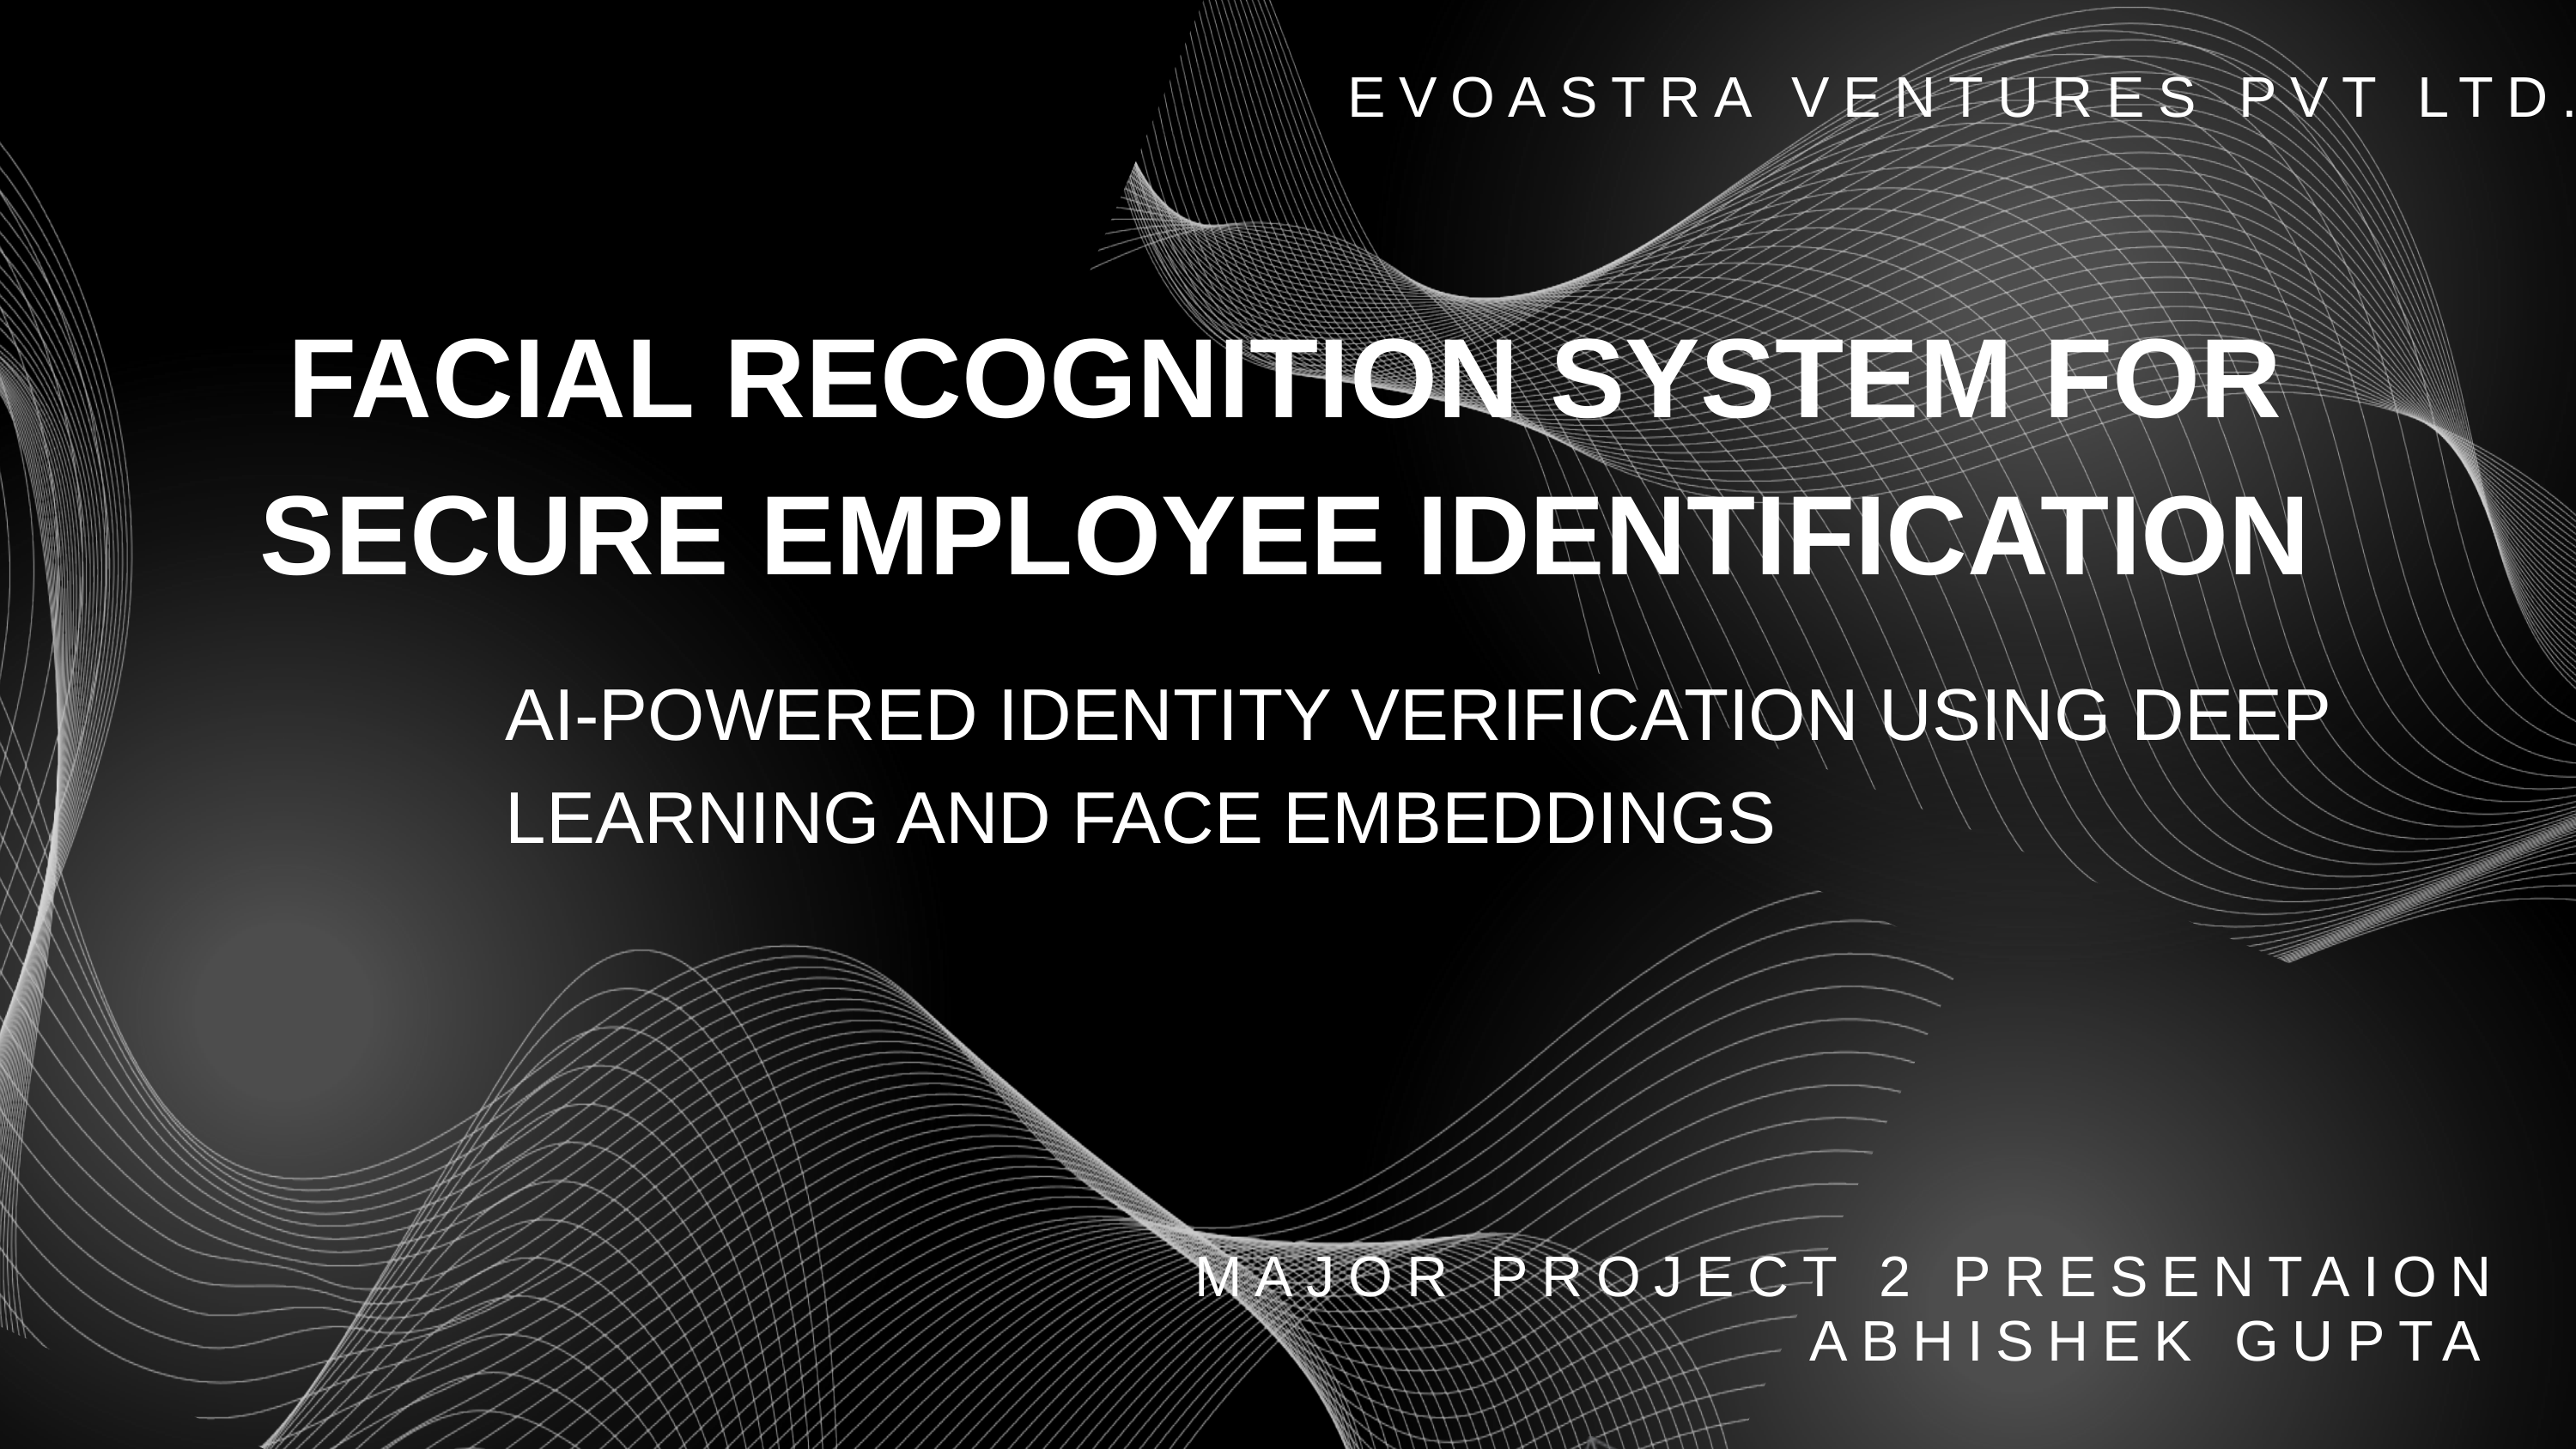

EVOASTRA VENTURES PVT LTD.
FACIAL RECOGNITION SYSTEM FOR SECURE EMPLOYEE IDENTIFICATION

AI-POWERED IDENTITY VERIFICATION USING DEEP LEARNING AND FACE EMBEDDINGS
MAJOR PROJECT 2 PRESENTAION
ABHISHEK GUPTA